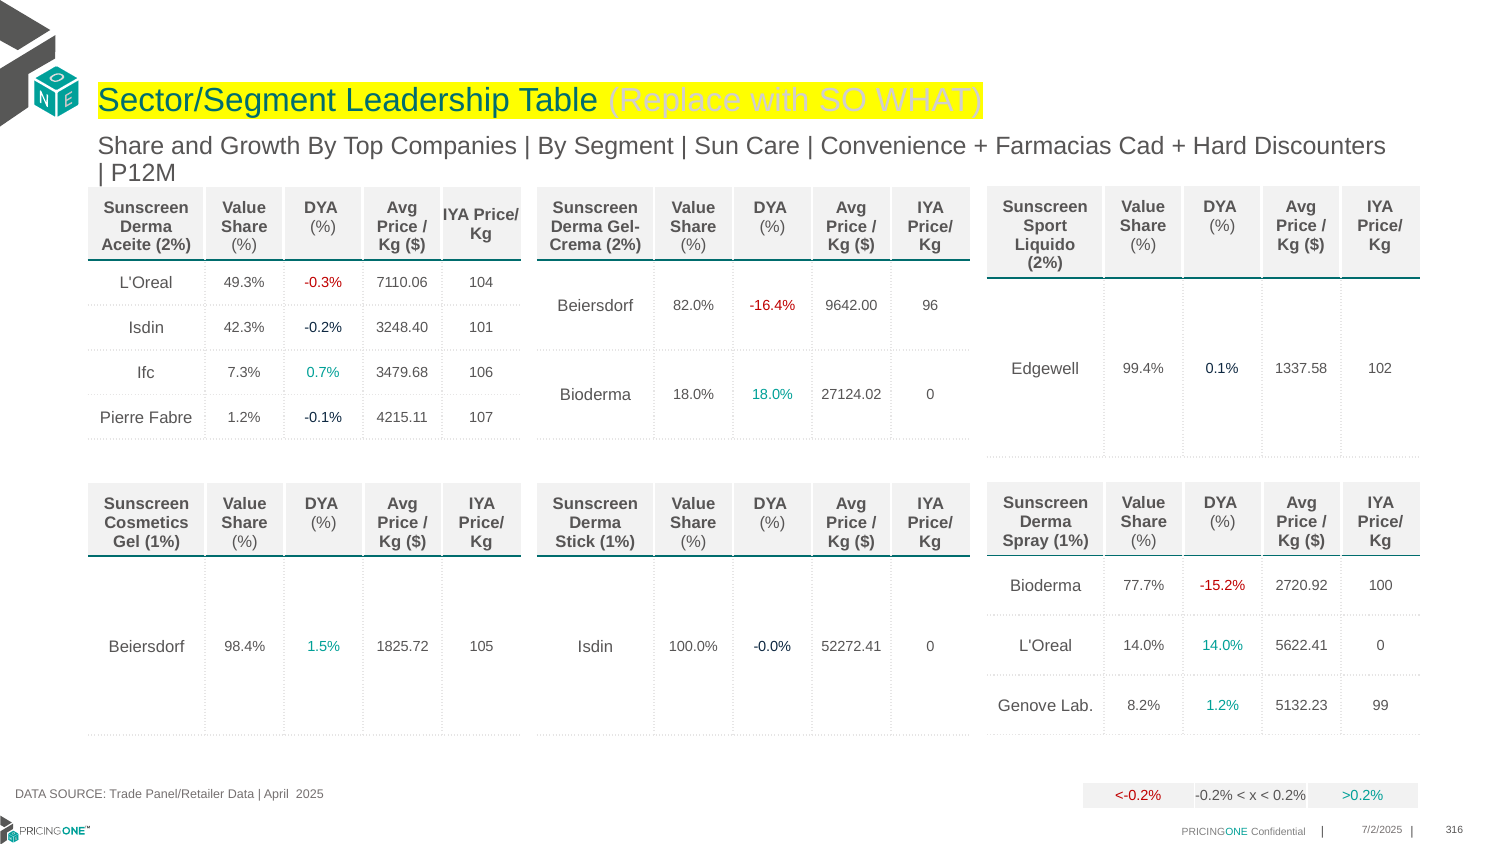

# Sector/Segment Leadership Table (Replace with SO WHAT)
Share and Growth By Top Companies | By Segment | Sun Care | Convenience + Farmacias Cad + Hard Discounters | P12M
| Sunscreen Sport Liquido (2%) | Value Share (%) | DYA (%) | Avg Price /Kg ($) | IYA Price/Kg |
| --- | --- | --- | --- | --- |
| Edgewell | 99.4% | 0.1% | 1337.58 | 102 |
| Sunscreen Derma Aceite (2%) | Value Share (%) | DYA (%) | Avg Price /Kg ($) | IYA Price/ Kg |
| --- | --- | --- | --- | --- |
| L'Oreal | 49.3% | -0.3% | 7110.06 | 104 |
| Isdin | 42.3% | -0.2% | 3248.40 | 101 |
| Ifc | 7.3% | 0.7% | 3479.68 | 106 |
| Pierre Fabre | 1.2% | -0.1% | 4215.11 | 107 |
| Sunscreen Derma Gel-Crema (2%) | Value Share (%) | DYA (%) | Avg Price /Kg ($) | IYA Price/Kg |
| --- | --- | --- | --- | --- |
| Beiersdorf | 82.0% | -16.4% | 9642.00 | 96 |
| Bioderma | 18.0% | 18.0% | 27124.02 | 0 |
| Sunscreen Derma Spray (1%) | Value Share (%) | DYA (%) | Avg Price /Kg ($) | IYA Price/Kg |
| --- | --- | --- | --- | --- |
| Bioderma | 77.7% | -15.2% | 2720.92 | 100 |
| L'Oreal | 14.0% | 14.0% | 5622.41 | 0 |
| Genove Lab. | 8.2% | 1.2% | 5132.23 | 99 |
| Sunscreen Cosmetics Gel (1%) | Value Share (%) | DYA (%) | Avg Price /Kg ($) | IYA Price/Kg |
| --- | --- | --- | --- | --- |
| Beiersdorf | 98.4% | 1.5% | 1825.72 | 105 |
| Sunscreen Derma Stick (1%) | Value Share (%) | DYA (%) | Avg Price /Kg ($) | IYA Price/Kg |
| --- | --- | --- | --- | --- |
| Isdin | 100.0% | -0.0% | 52272.41 | 0 |
DATA SOURCE: Trade Panel/Retailer Data | April  2025
| <-0.2% | -0.2% < x < 0.2% | >0.2% |
| --- | --- | --- |

7/2/2025
316